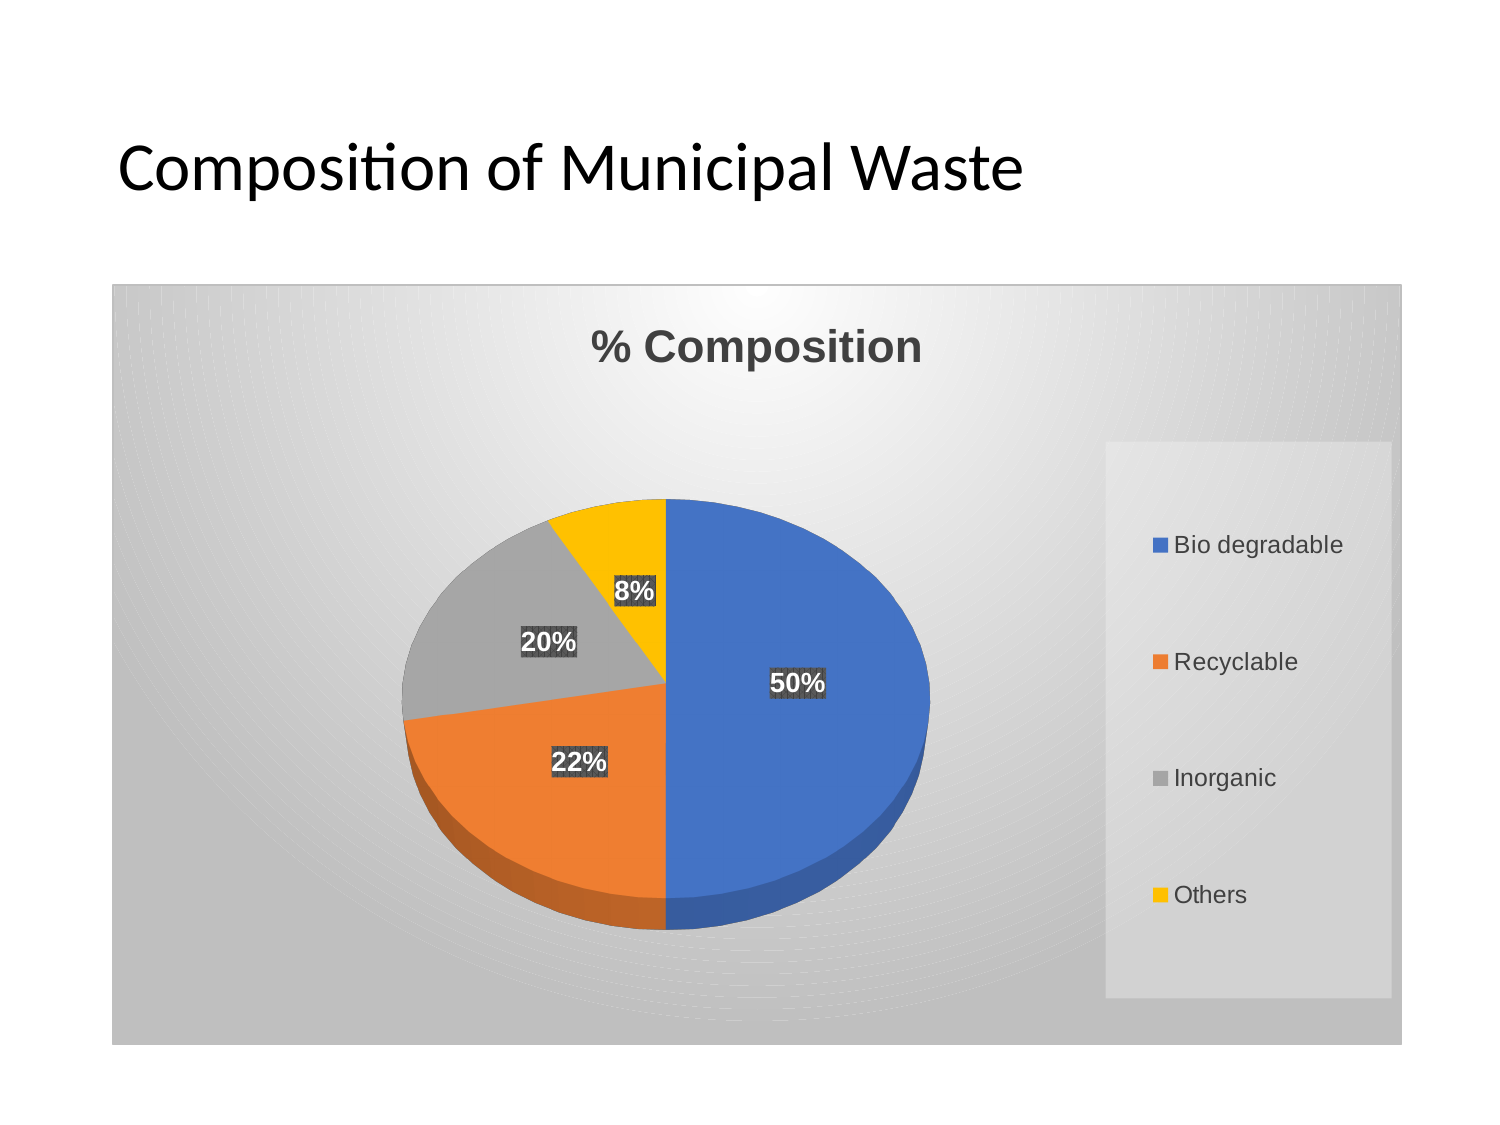

# Composition of Municipal Waste

[unsupported chart]